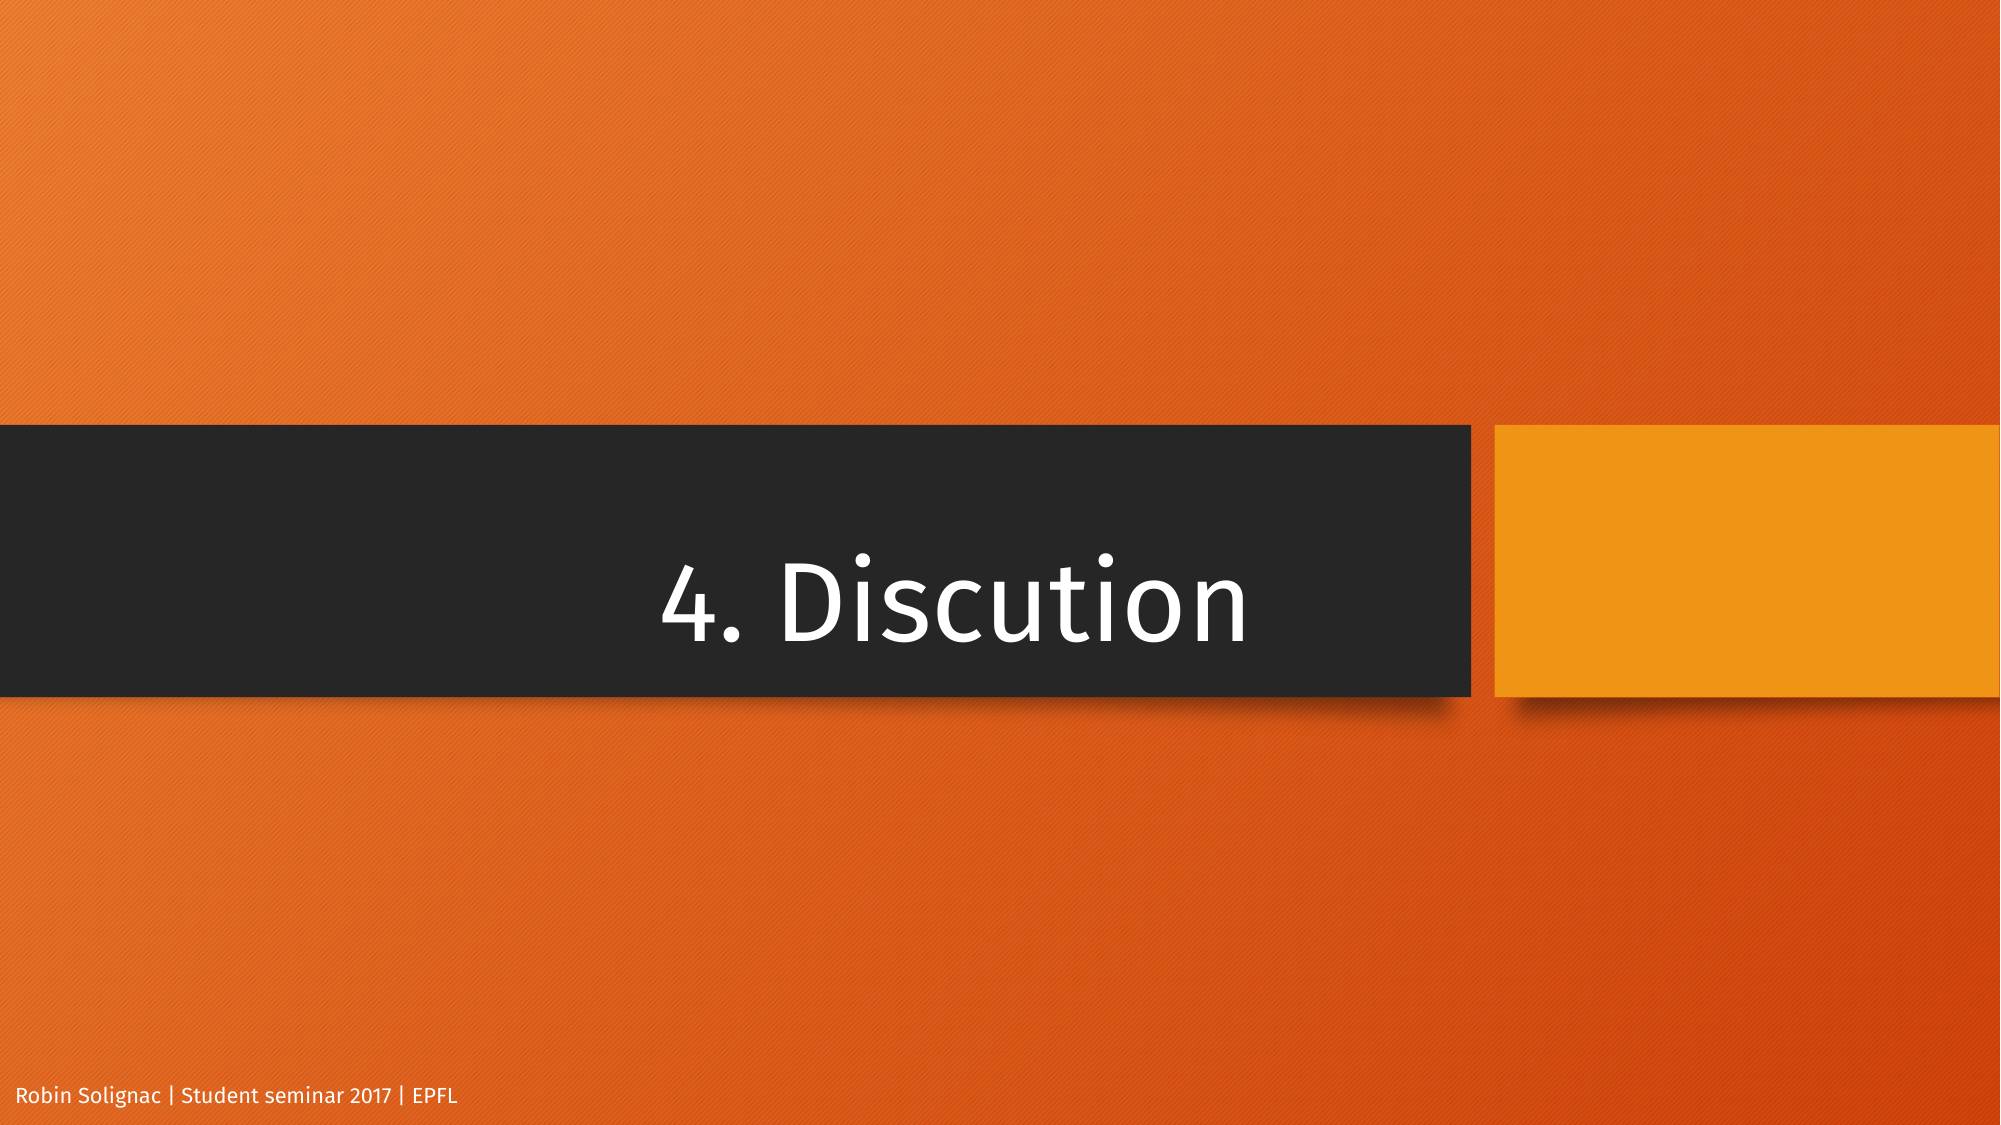

# 4. Discution

Robin Solignac | Student seminar 2017 | EPFL